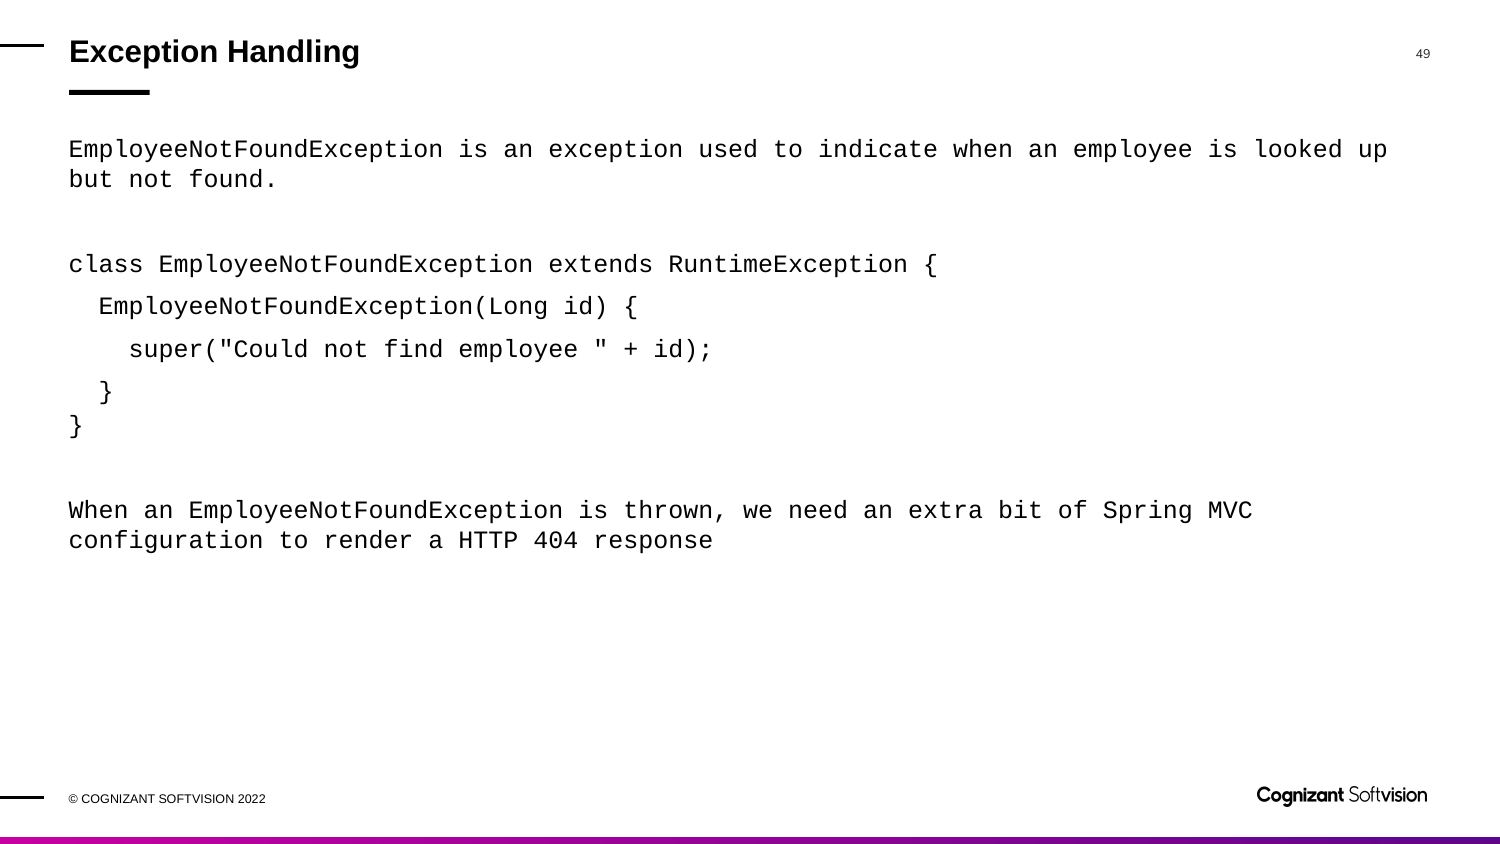

# Exception Handling

EmployeeNotFoundException is an exception used to indicate when an employee is looked up but not found.

class EmployeeNotFoundException extends RuntimeException {
  EmployeeNotFoundException(Long id) {
    super("Could not find employee " + id);
  }
}

When an EmployeeNotFoundException is thrown, we need an extra bit of Spring MVC configuration to render a HTTP 404 response